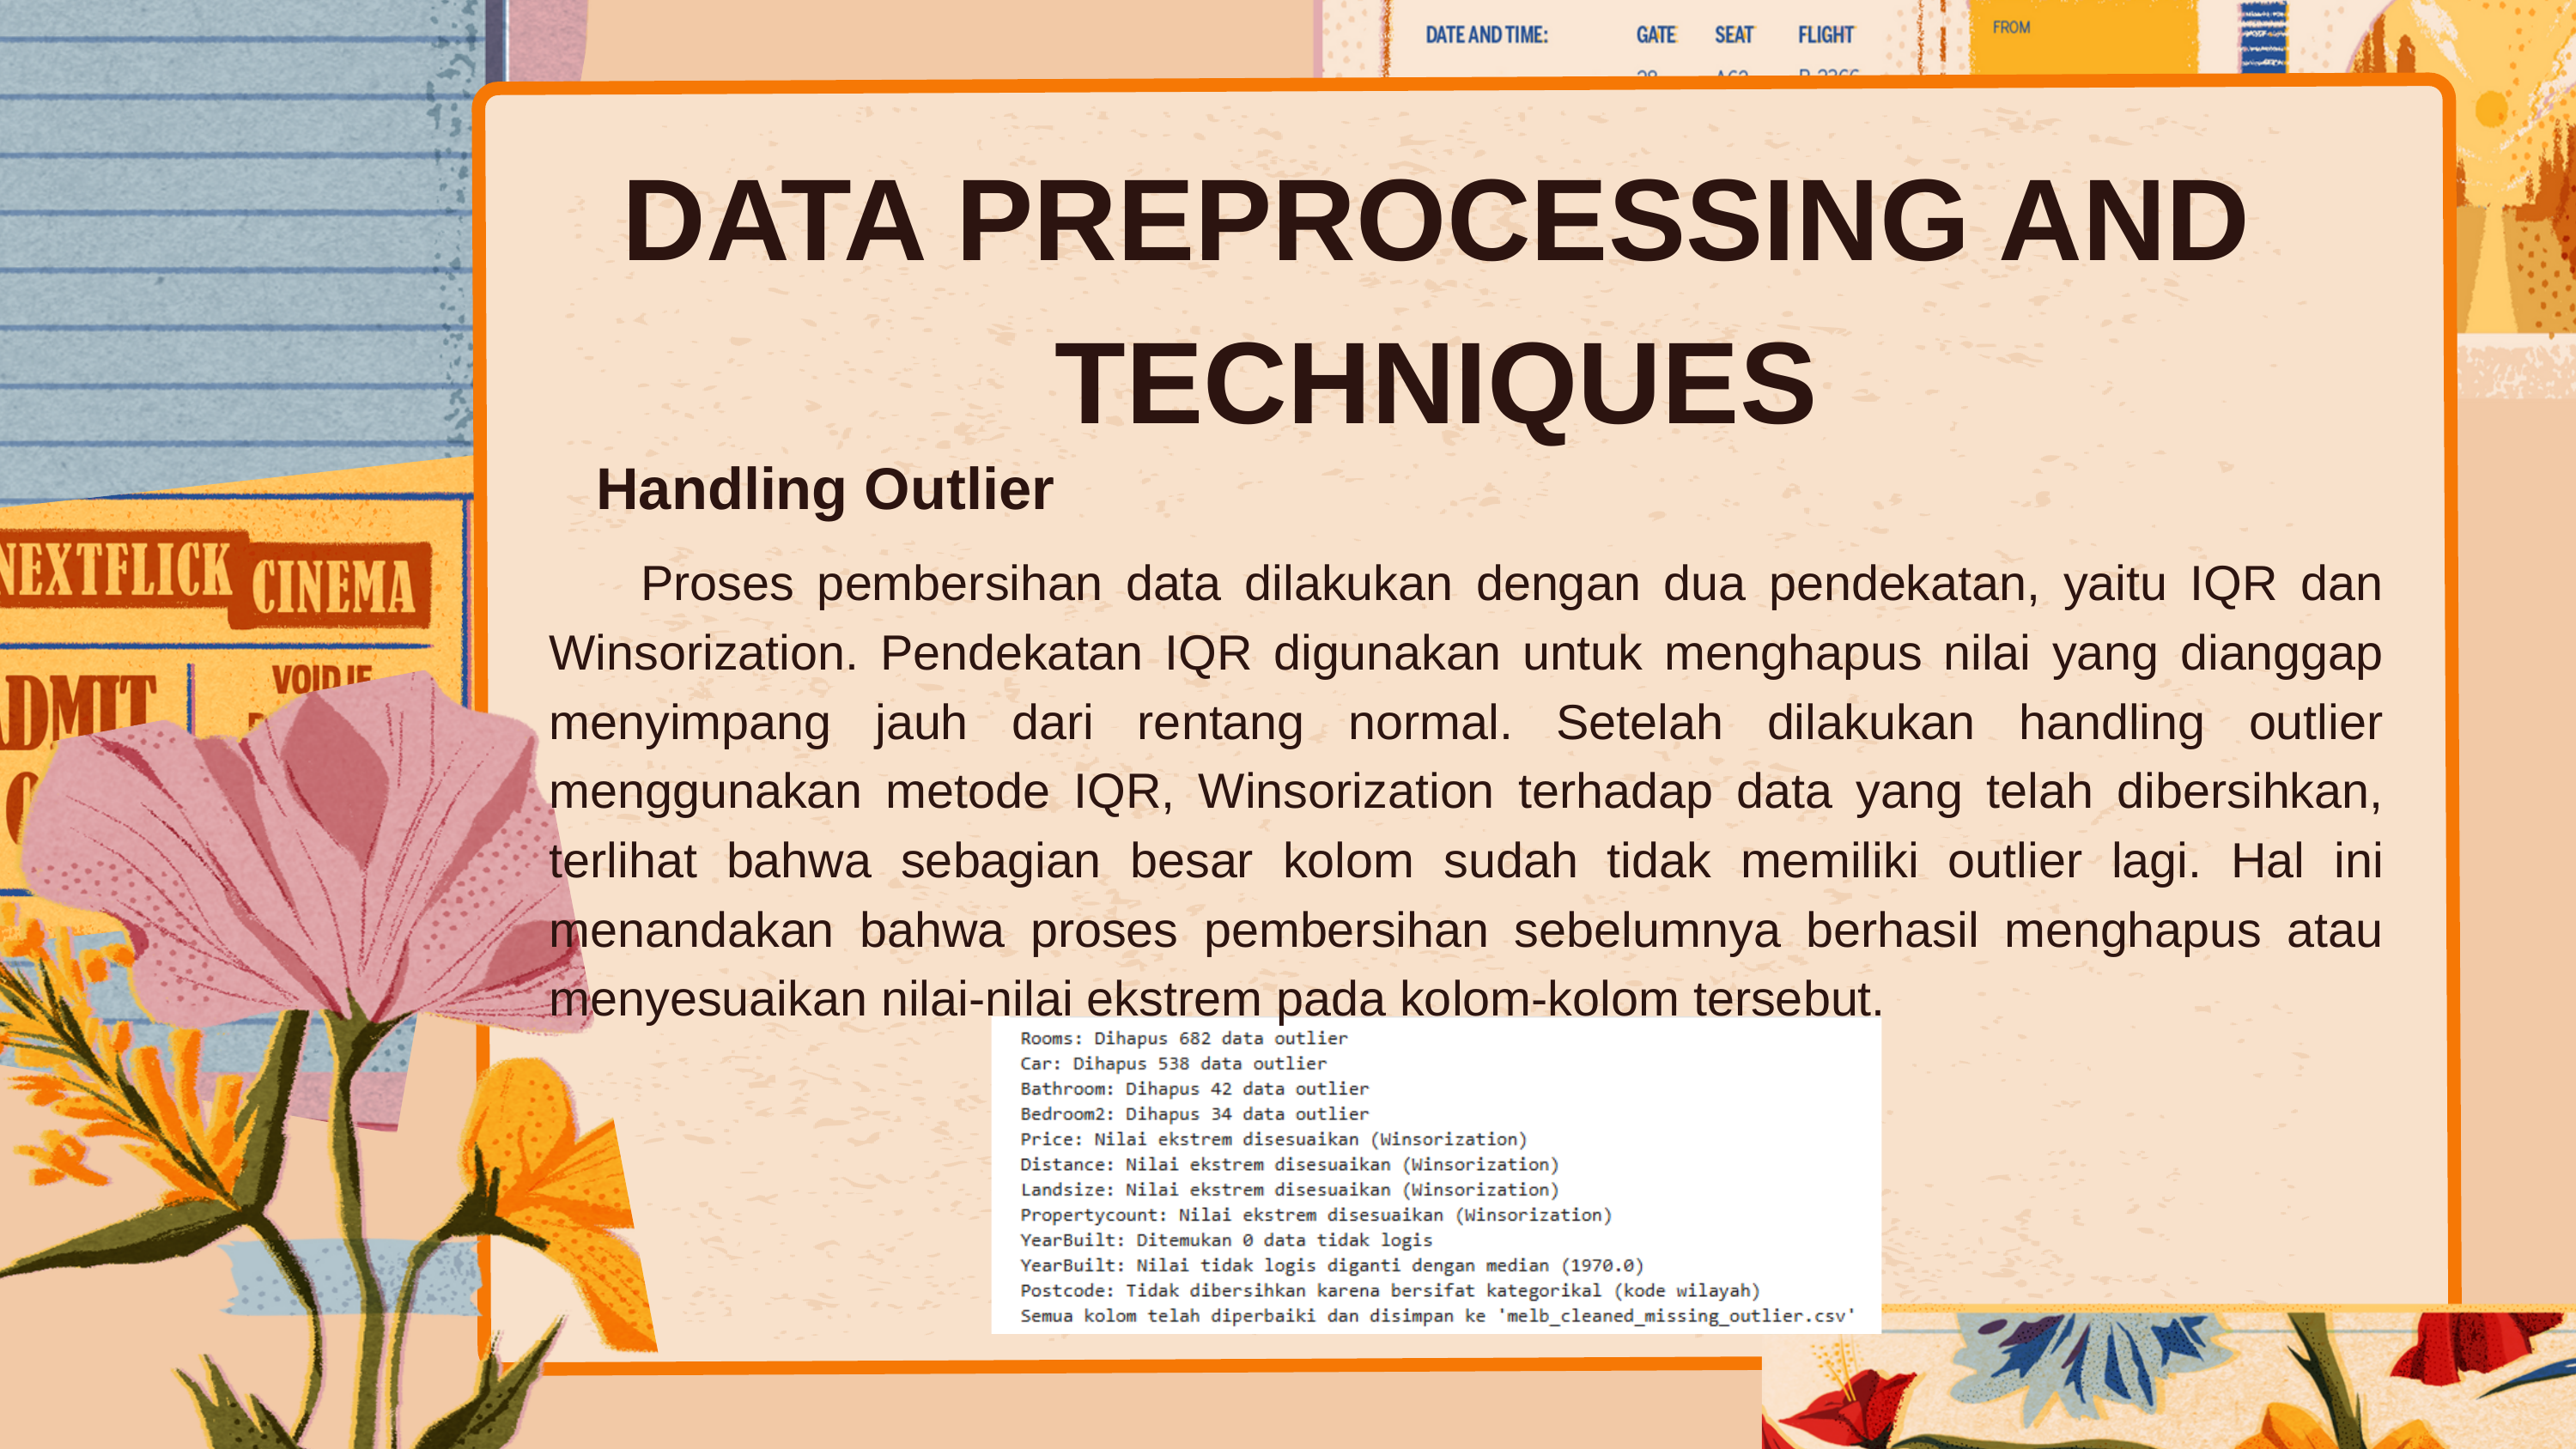

DATA PREPROCESSING AND TECHNIQUES
Handling Outlier

    Proses pembersihan data dilakukan dengan dua pendekatan, yaitu IQR dan Winsorization. Pendekatan IQR digunakan untuk menghapus nilai yang dianggap menyimpang jauh dari rentang normal. Setelah dilakukan handling outlier menggunakan metode IQR, Winsorization terhadap data yang telah dibersihkan, terlihat bahwa sebagian besar kolom sudah tidak memiliki outlier lagi. Hal ini menandakan bahwa proses pembersihan sebelumnya berhasil menghapus atau menyesuaikan nilai-nilai ekstrem pada kolom-kolom tersebut.